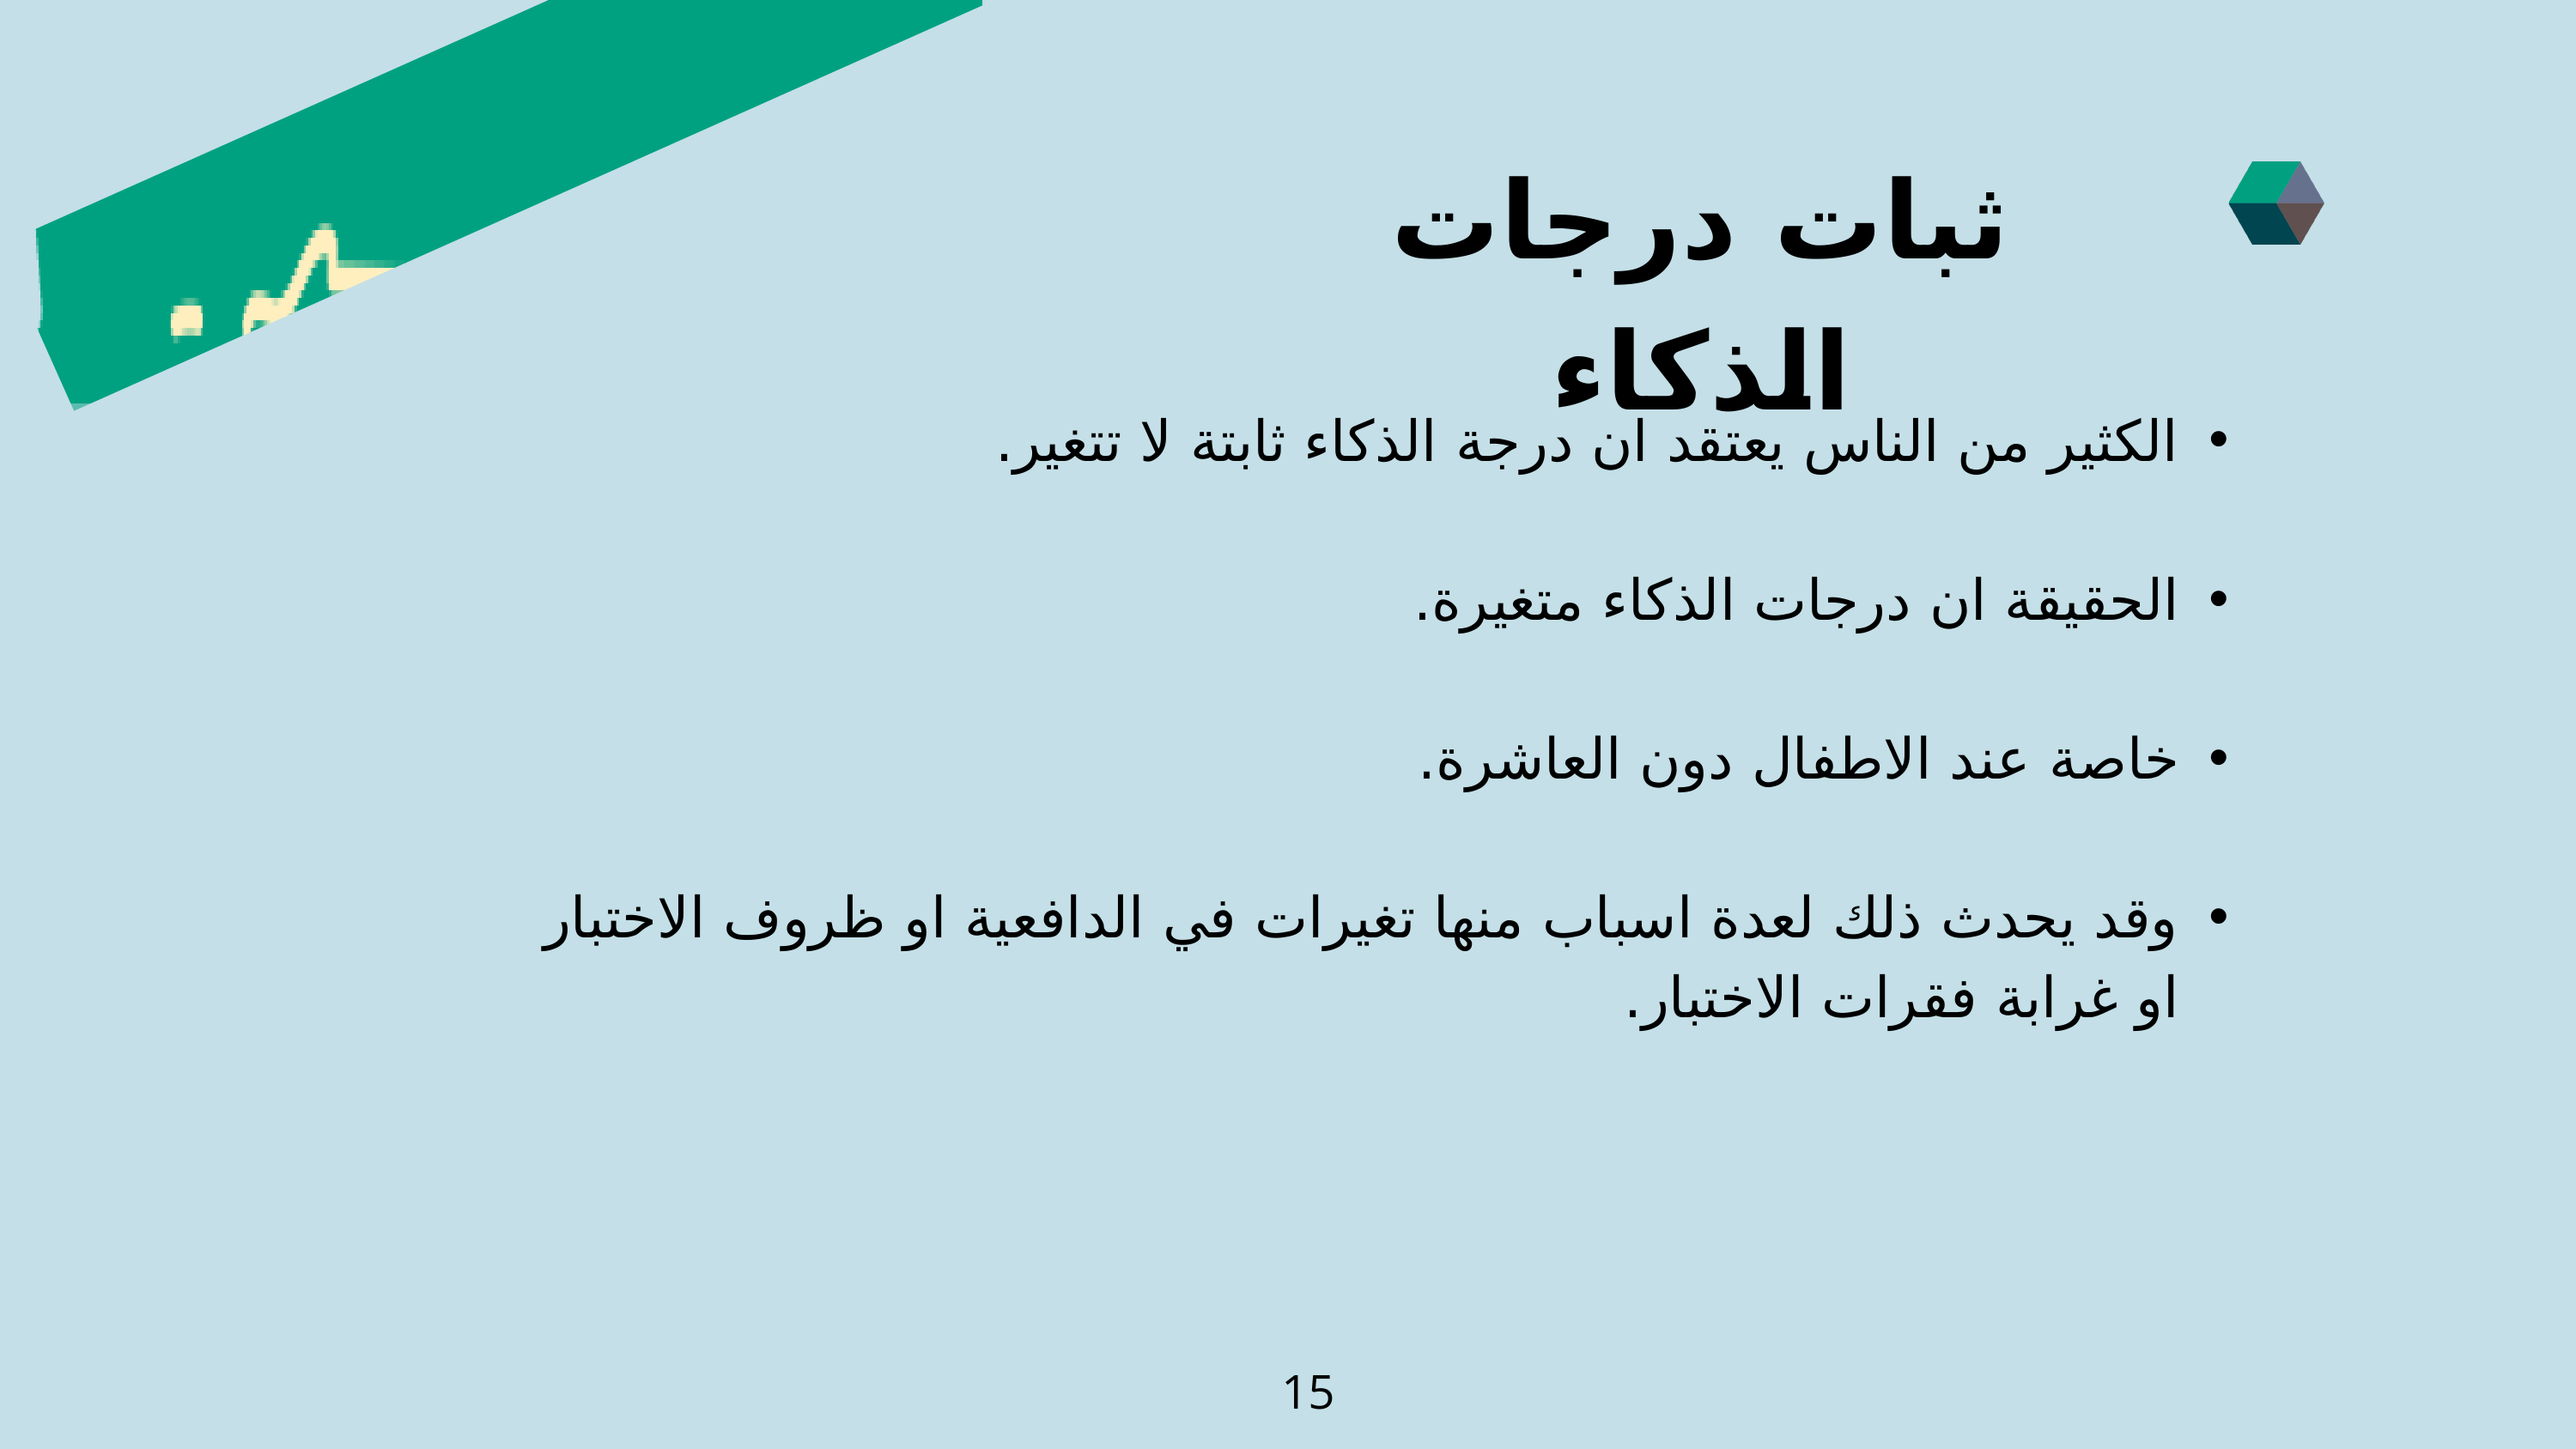

ثبات درجات الذكاء

الكثير من الناس يعتقد ان درجة الذكاء ثابتة لا تتغير.

الحقيقة ان درجات الذكاء متغيرة.

خاصة عند الاطفال دون العاشرة.

وقد يحدث ذلك لعدة اسباب منها تغيرات في الدافعية او ظروف الاختبار او غرابة فقرات الاختبار.

15